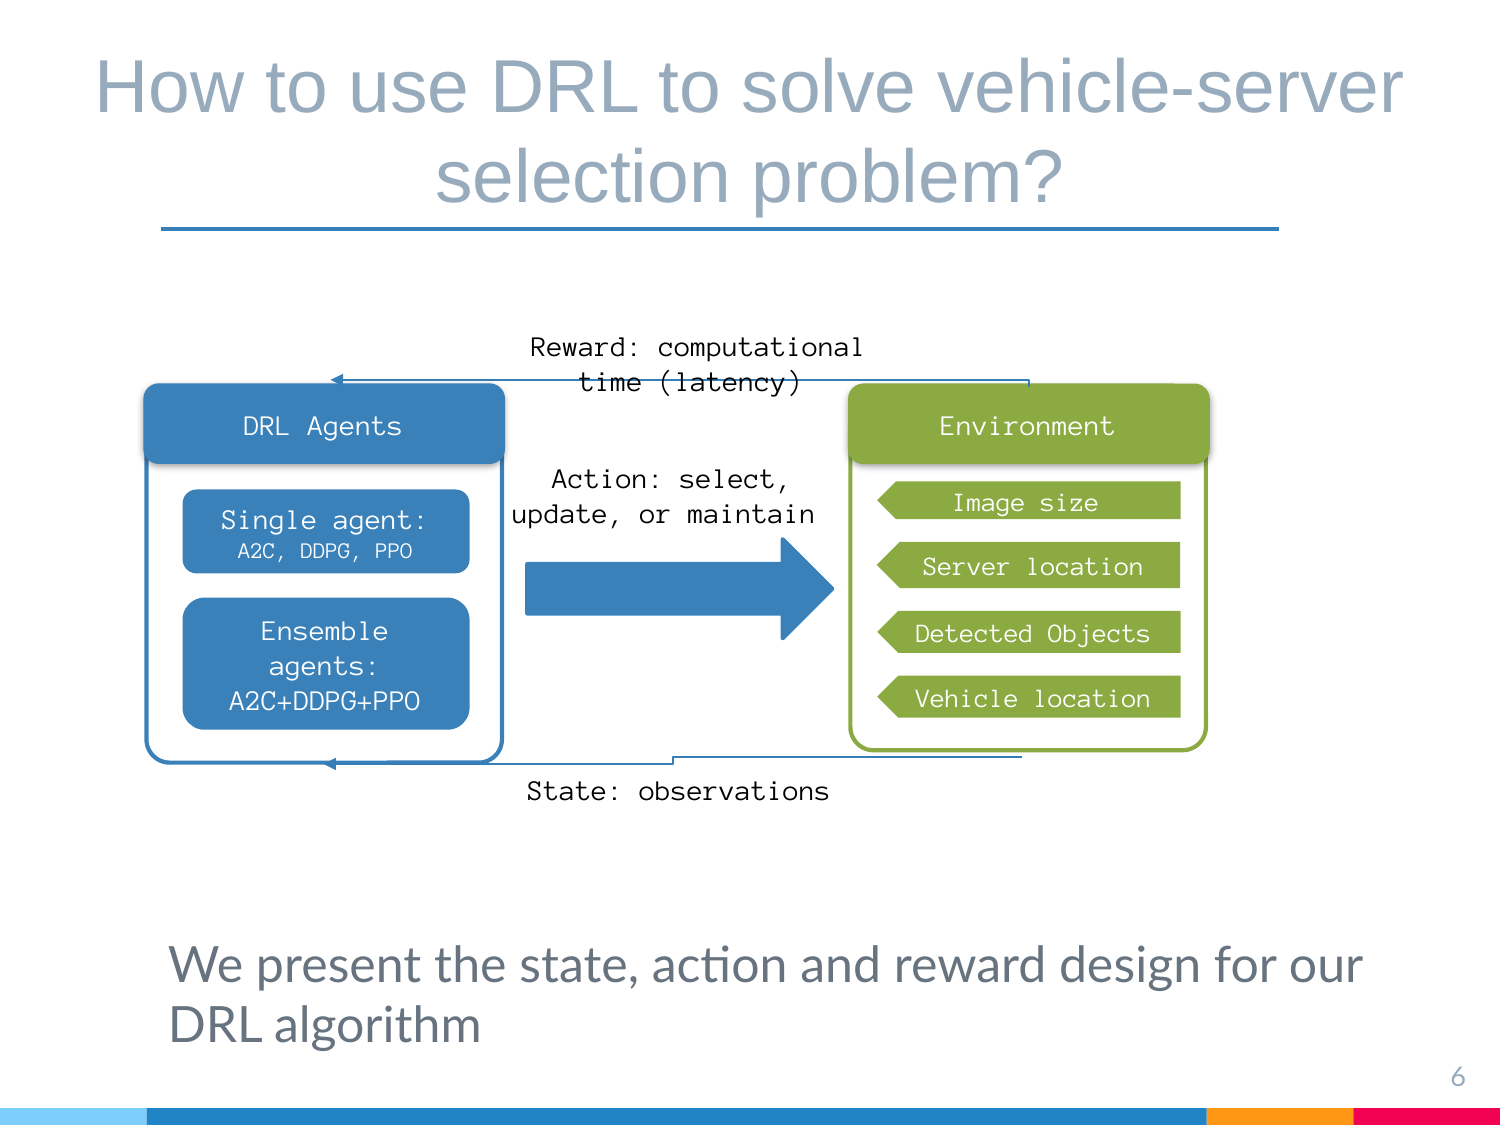

# How to use DRL to solve vehicle-server selection problem?
Reward: computational time (latency)
DRL Agents
Environment

Action: select, update, or maintain
Image size
Single agent: A2C, DDPG, PPO

Server location
Ensemble agents:
A2C+DDPG+PPO
Detected Objects
Vehicle location
State: observations
We present the state, action and reward design for our DRL algorithm
6